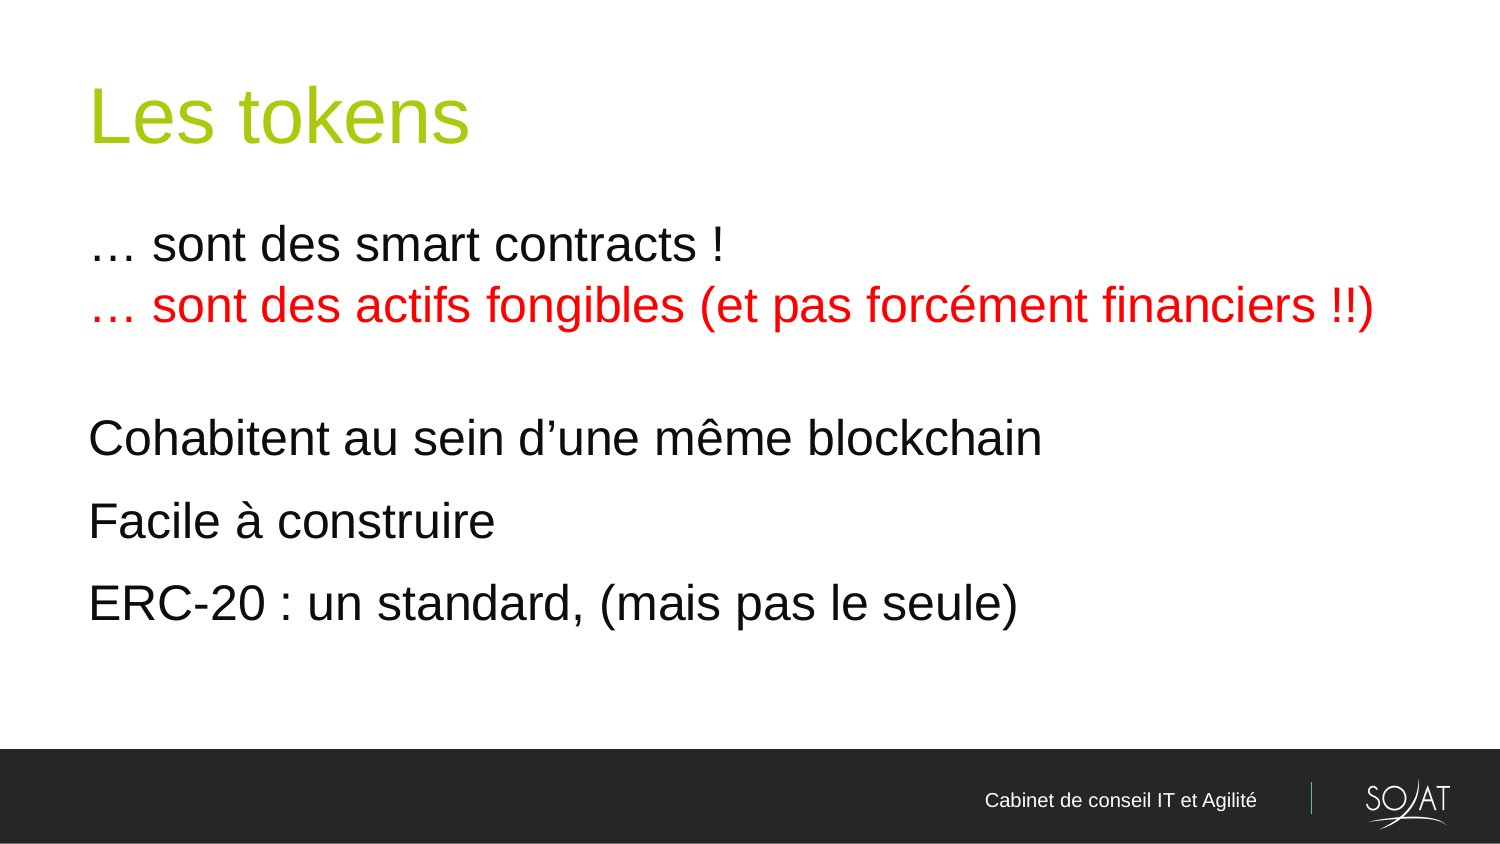

# Les tokens
… sont des smart contracts !
… sont des actifs fongibles (et pas forcément financiers !!)
Cohabitent au sein d’une même blockchain
Facile à construire
ERC-20 : un standard, (mais pas le seule)